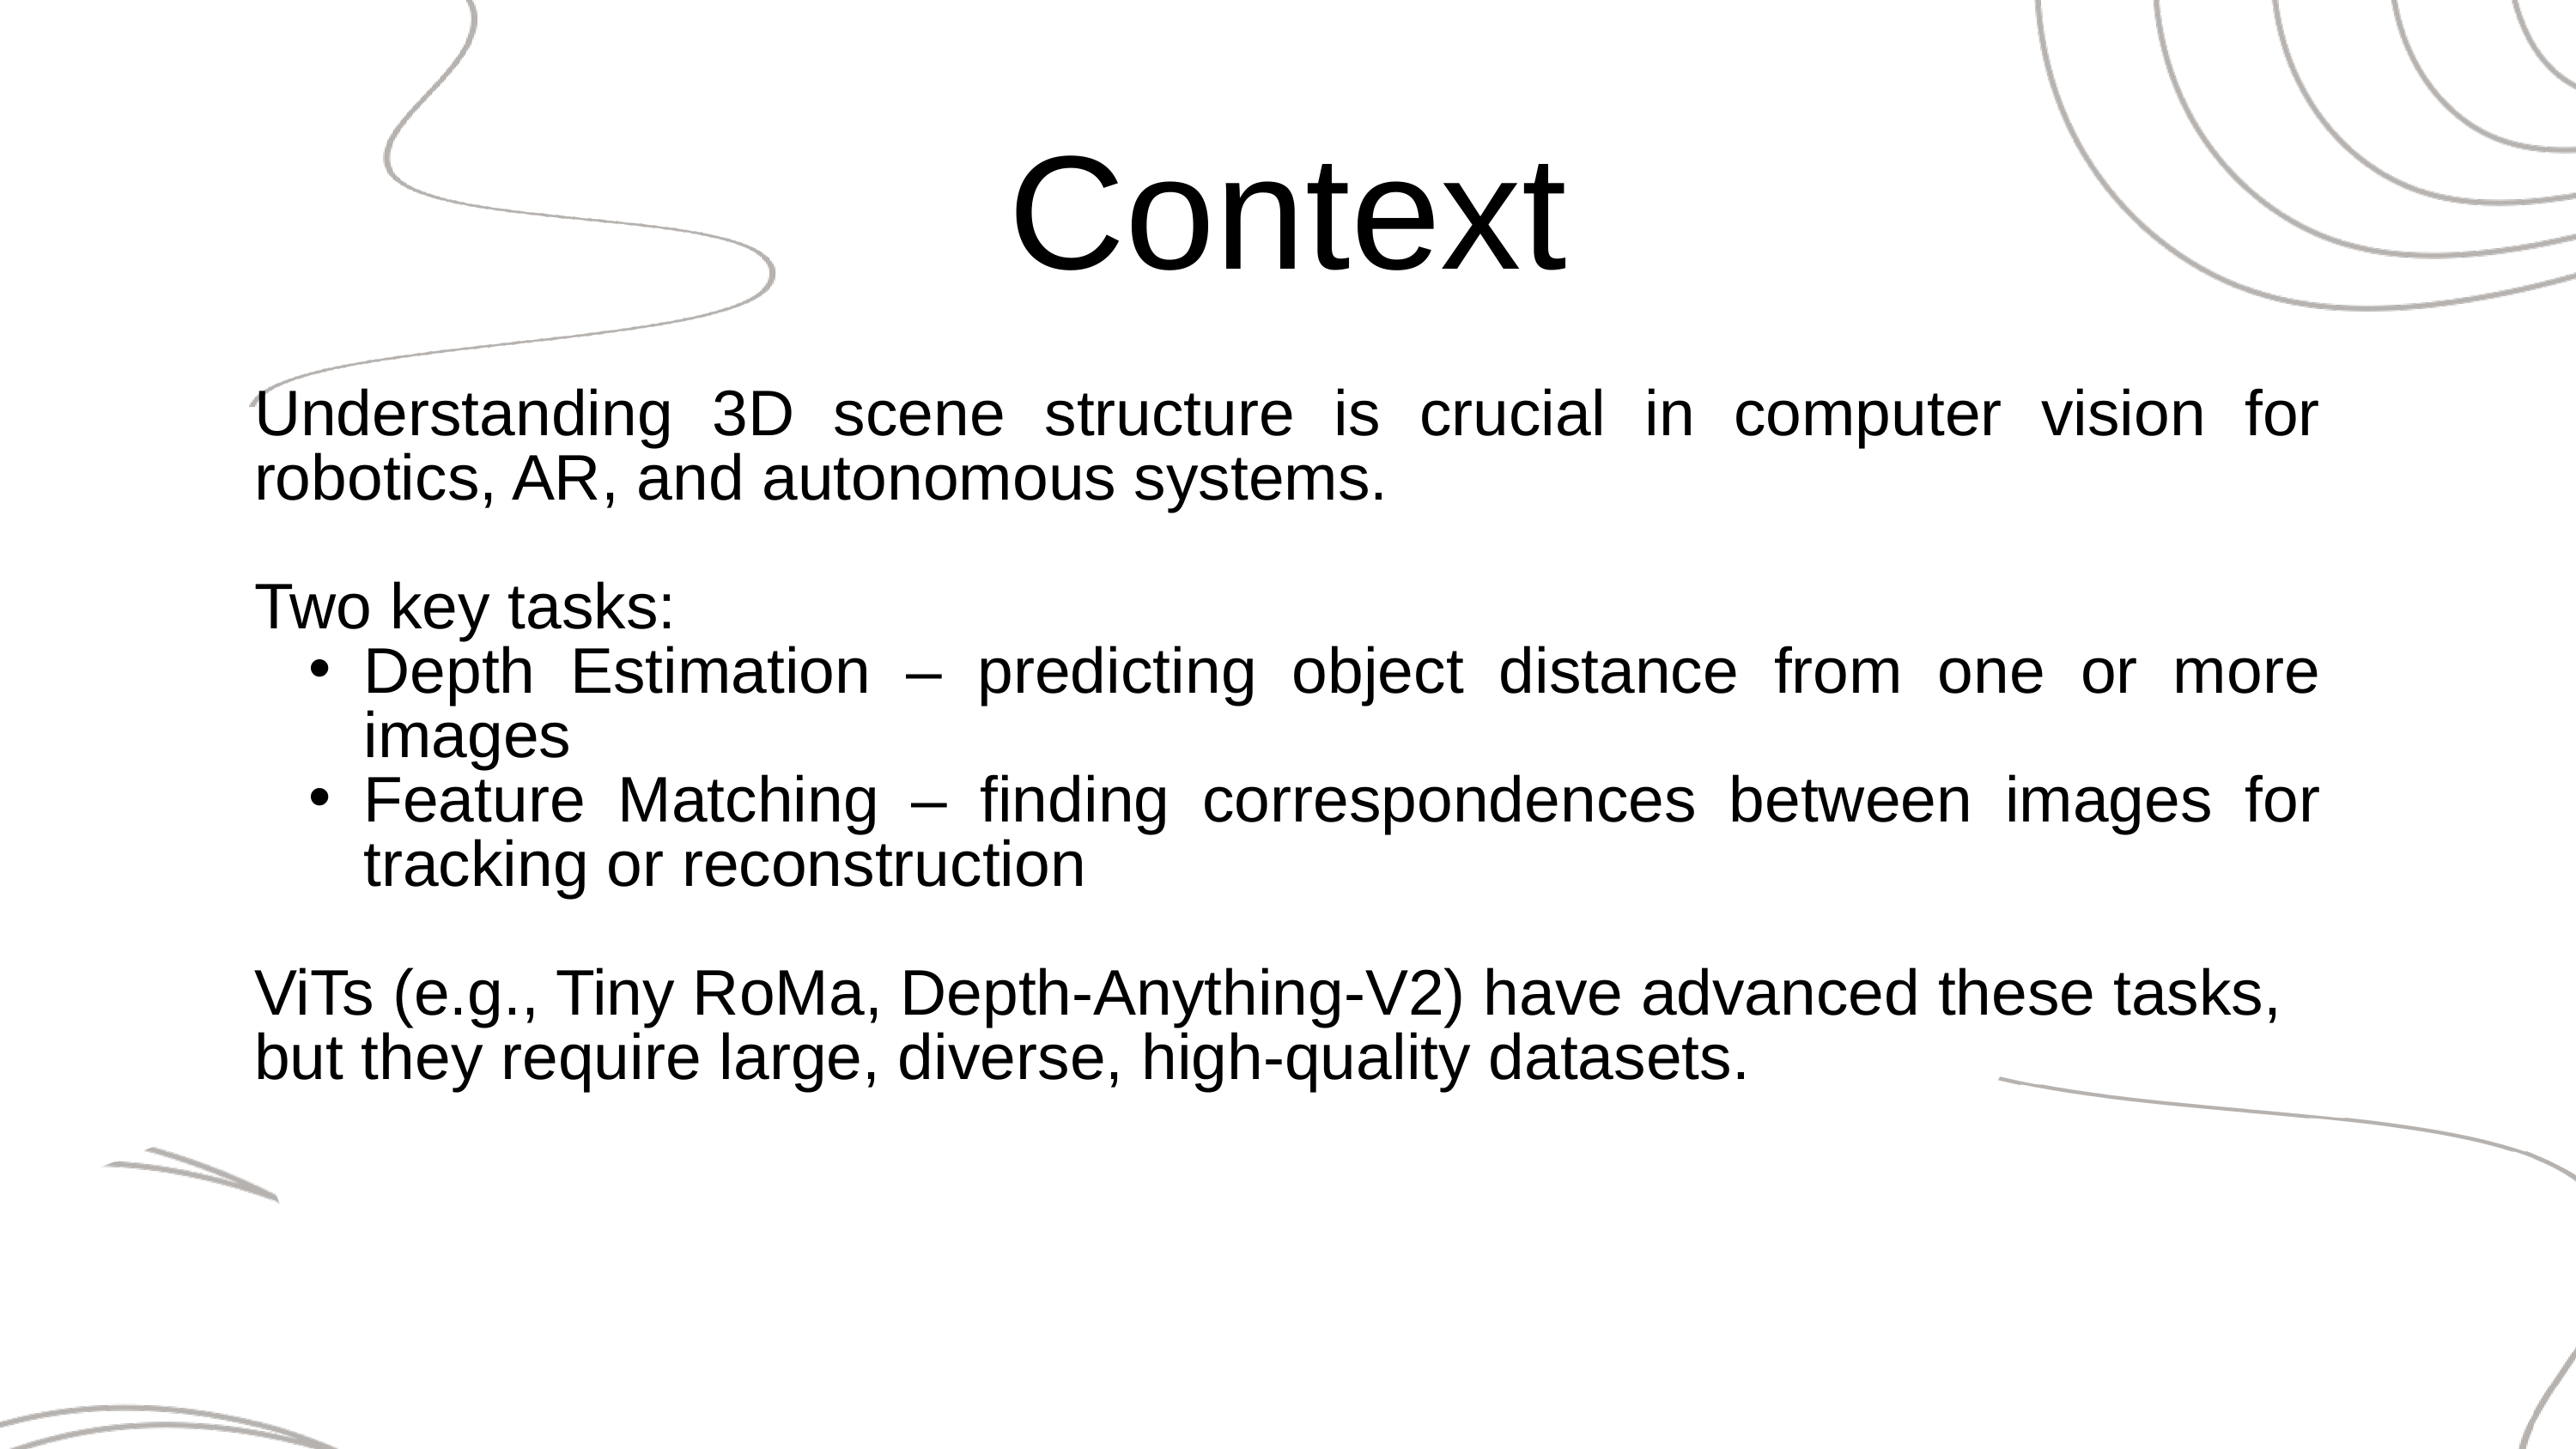

Context
Understanding 3D scene structure is crucial in computer vision for robotics, AR, and autonomous systems.

Two key tasks:
Depth Estimation – predicting object distance from one or more images
Feature Matching – finding correspondences between images for tracking or reconstruction

ViTs (e.g., Tiny RoMa, Depth-Anything-V2) have advanced these tasks, but they require large, diverse, high-quality datasets.